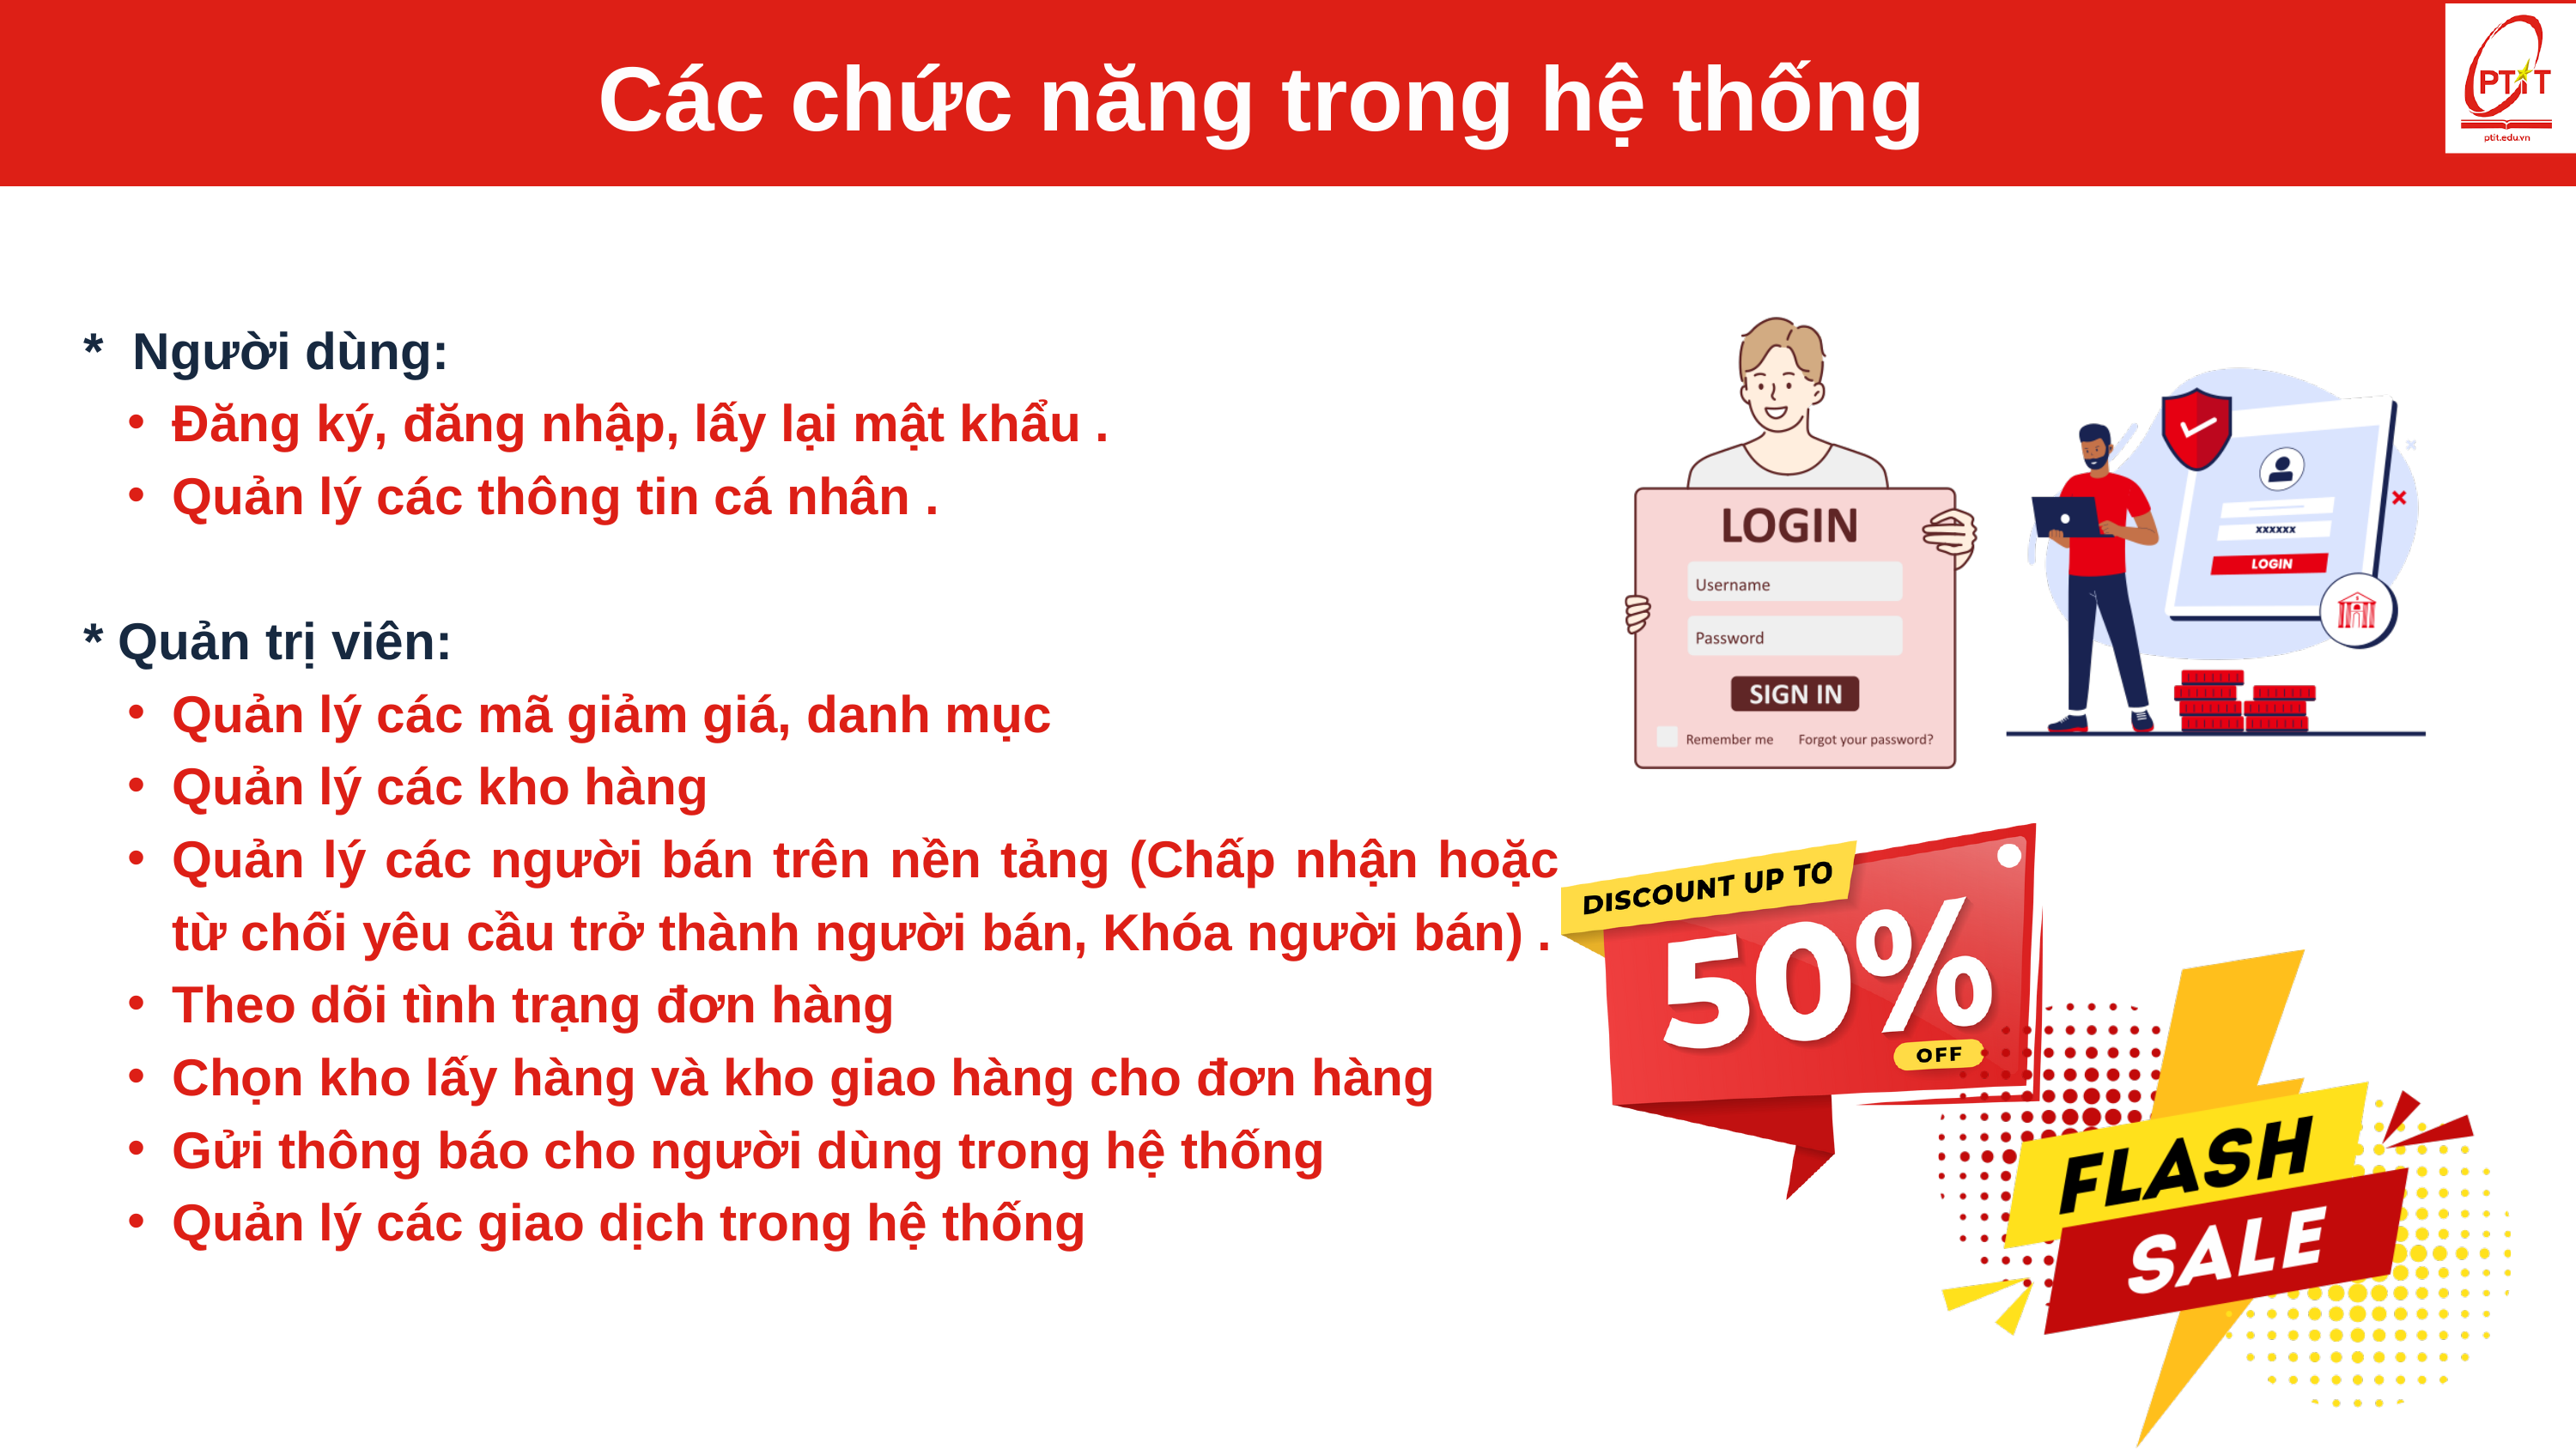

Các chức năng trong hệ thống
*  Người dùng:
Đăng ký, đăng nhập, lấy lại mật khẩu .
Quản lý các thông tin cá nhân .

* Quản trị viên:
Quản lý các mã giảm giá, danh mục
Quản lý các kho hàng
Quản lý các người bán trên nền tảng (Chấp nhận hoặc từ chối yêu cầu trở thành người bán, Khóa người bán) .
Theo dõi tình trạng đơn hàng
Chọn kho lấy hàng và kho giao hàng cho đơn hàng
Gửi thông báo cho người dùng trong hệ thống
Quản lý các giao dịch trong hệ thống